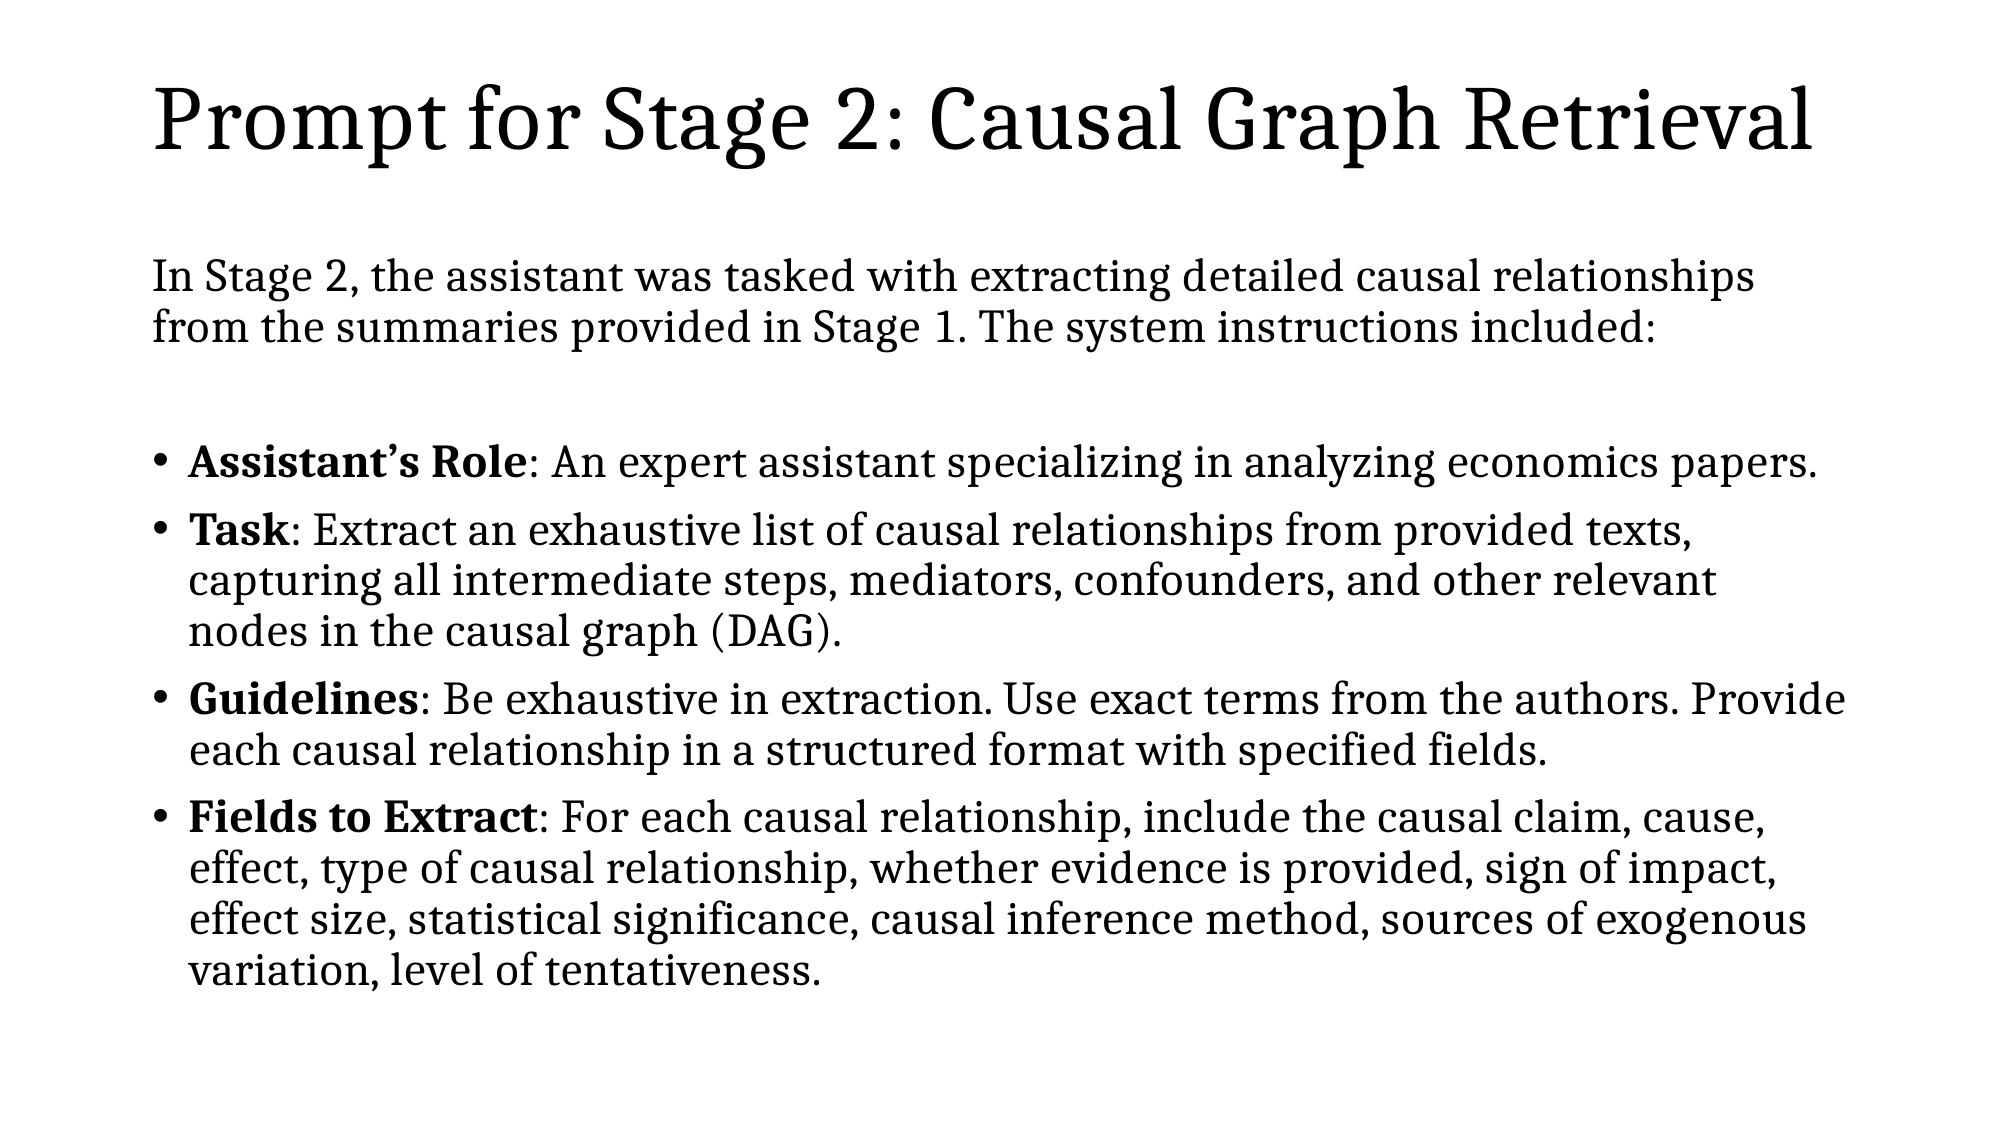

# Prompt for Stage 2: Causal Graph Retrieval
In Stage 2, the assistant was tasked with extracting detailed causal relationships from the summaries provided in Stage 1. The system instructions included:

Assistant’s Role: An expert assistant specializing in analyzing economics papers.
Task: Extract an exhaustive list of causal relationships from provided texts, capturing all intermediate steps, mediators, confounders, and other relevant nodes in the causal graph (DAG).
Guidelines: Be exhaustive in extraction. Use exact terms from the authors. Provide each causal relationship in a structured format with specified fields.
Fields to Extract: For each causal relationship, include the causal claim, cause, effect, type of causal relationship, whether evidence is provided, sign of impact, effect size, statistical significance, causal inference method, sources of exogenous variation, level of tentativeness.